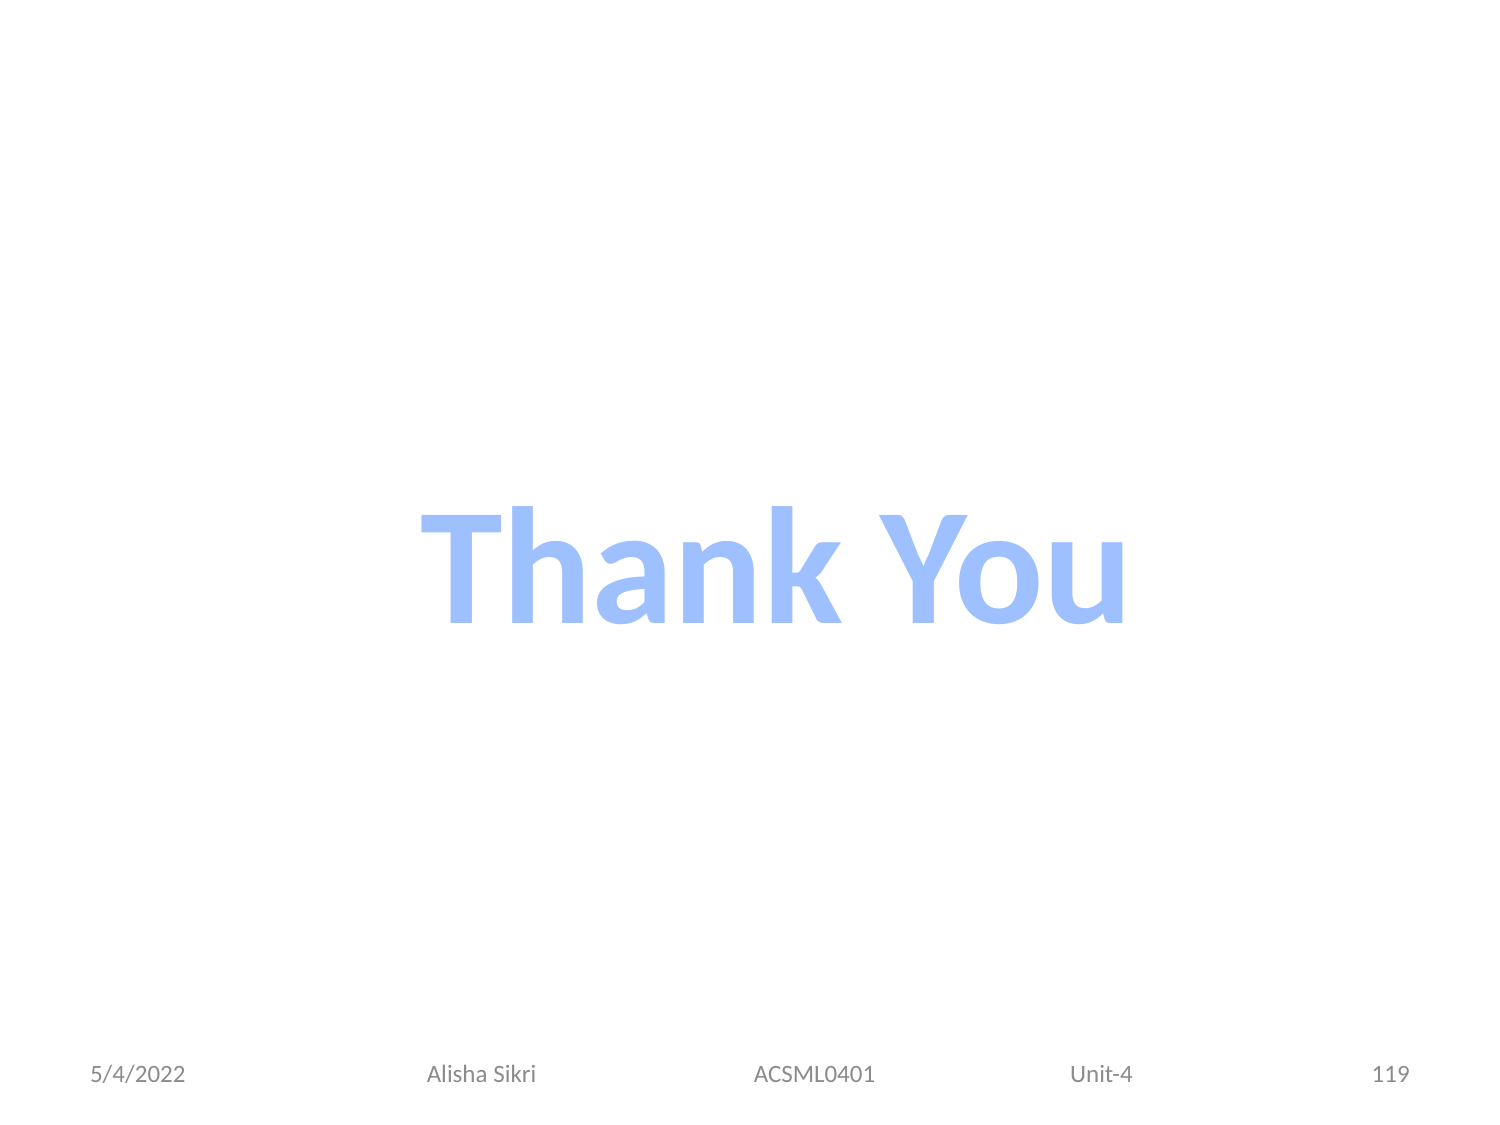

Thank You

5/4/2022
Alisha Sikri                                      ACSML0401                                  Unit-4
119